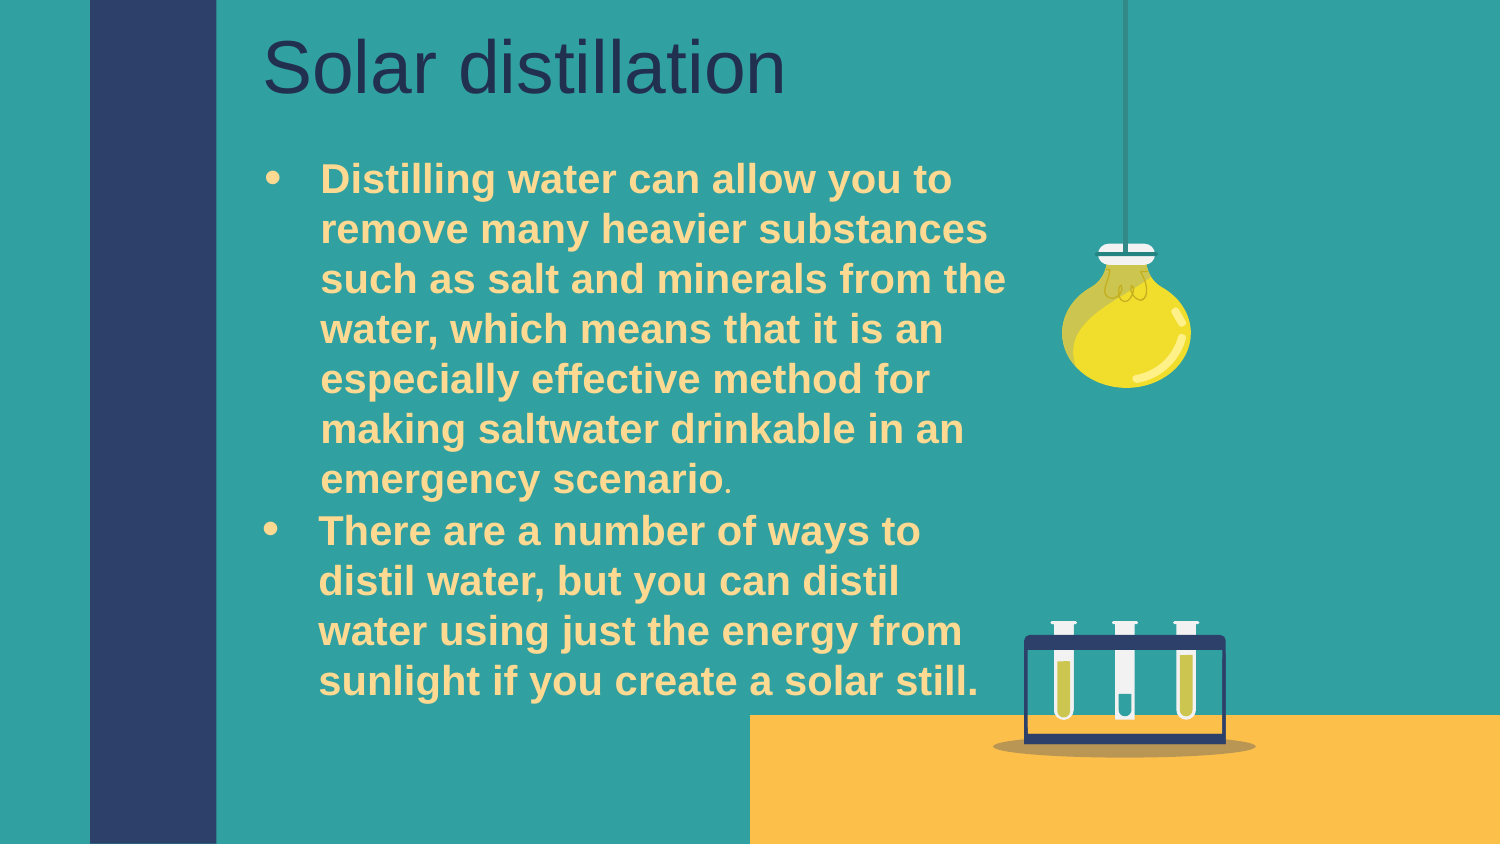

# Solar distillation

Distilling water can allow you to remove many heavier substances such as salt and minerals from the water, which means that it is an especially effective method for making saltwater drinkable in an emergency scenario.

There are a number of ways to distil water, but you can distil water using just the energy from sunlight if you create a solar still.